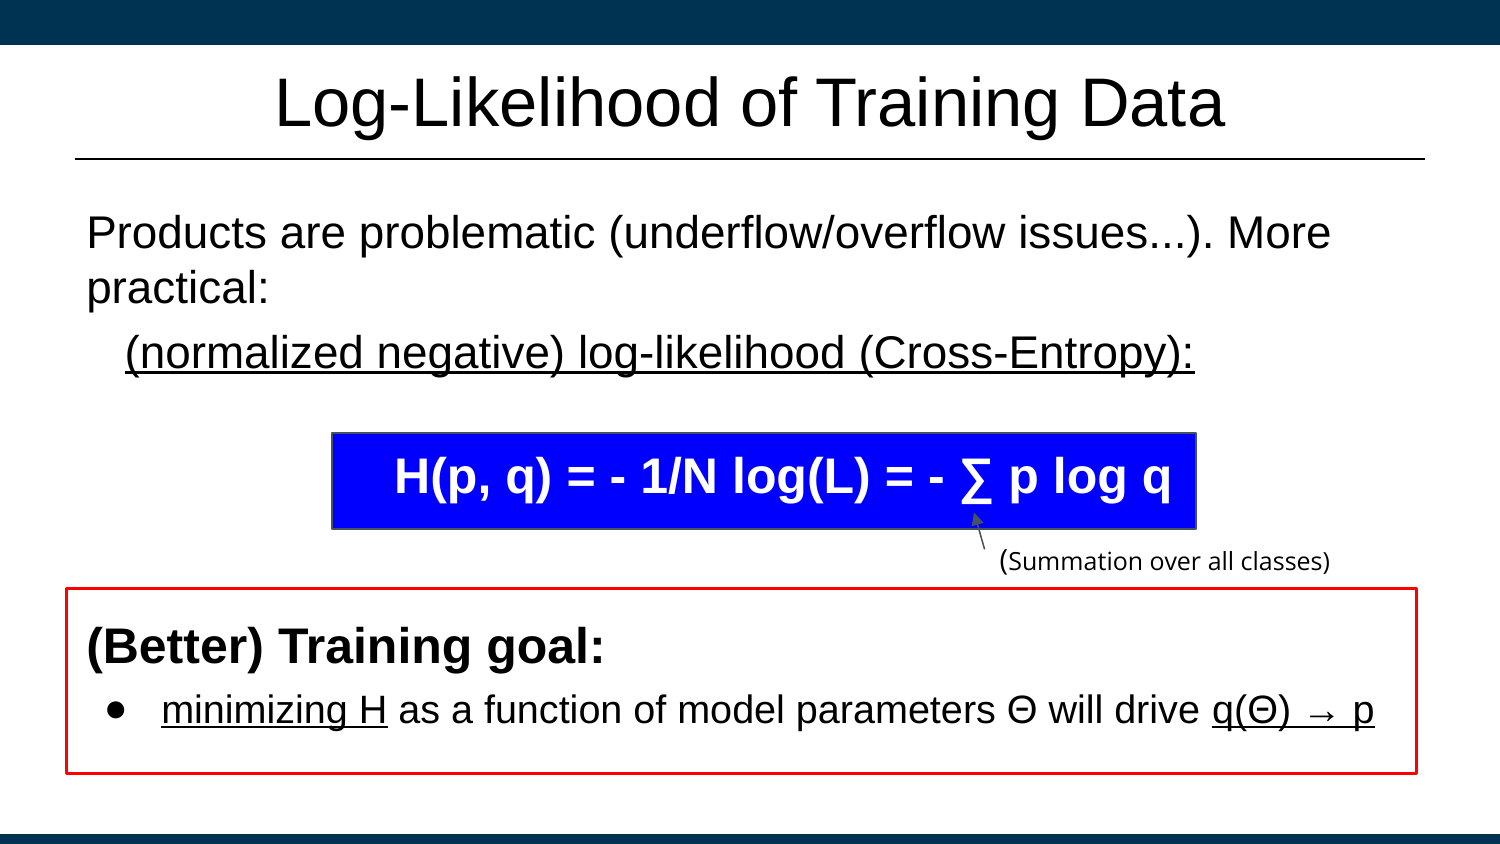

# Log-Likelihood of Training Data
Products are problematic (underflow/overflow issues...). More practical:
   (normalized negative) log-likelihood (Cross-Entropy):
                      H(p, q) = - 1/N log(L) = - ∑ p log q

(Better) Training goal:
minimizing H as a function of model parameters Θ will drive q(Θ) → p

(Summation over all classes)